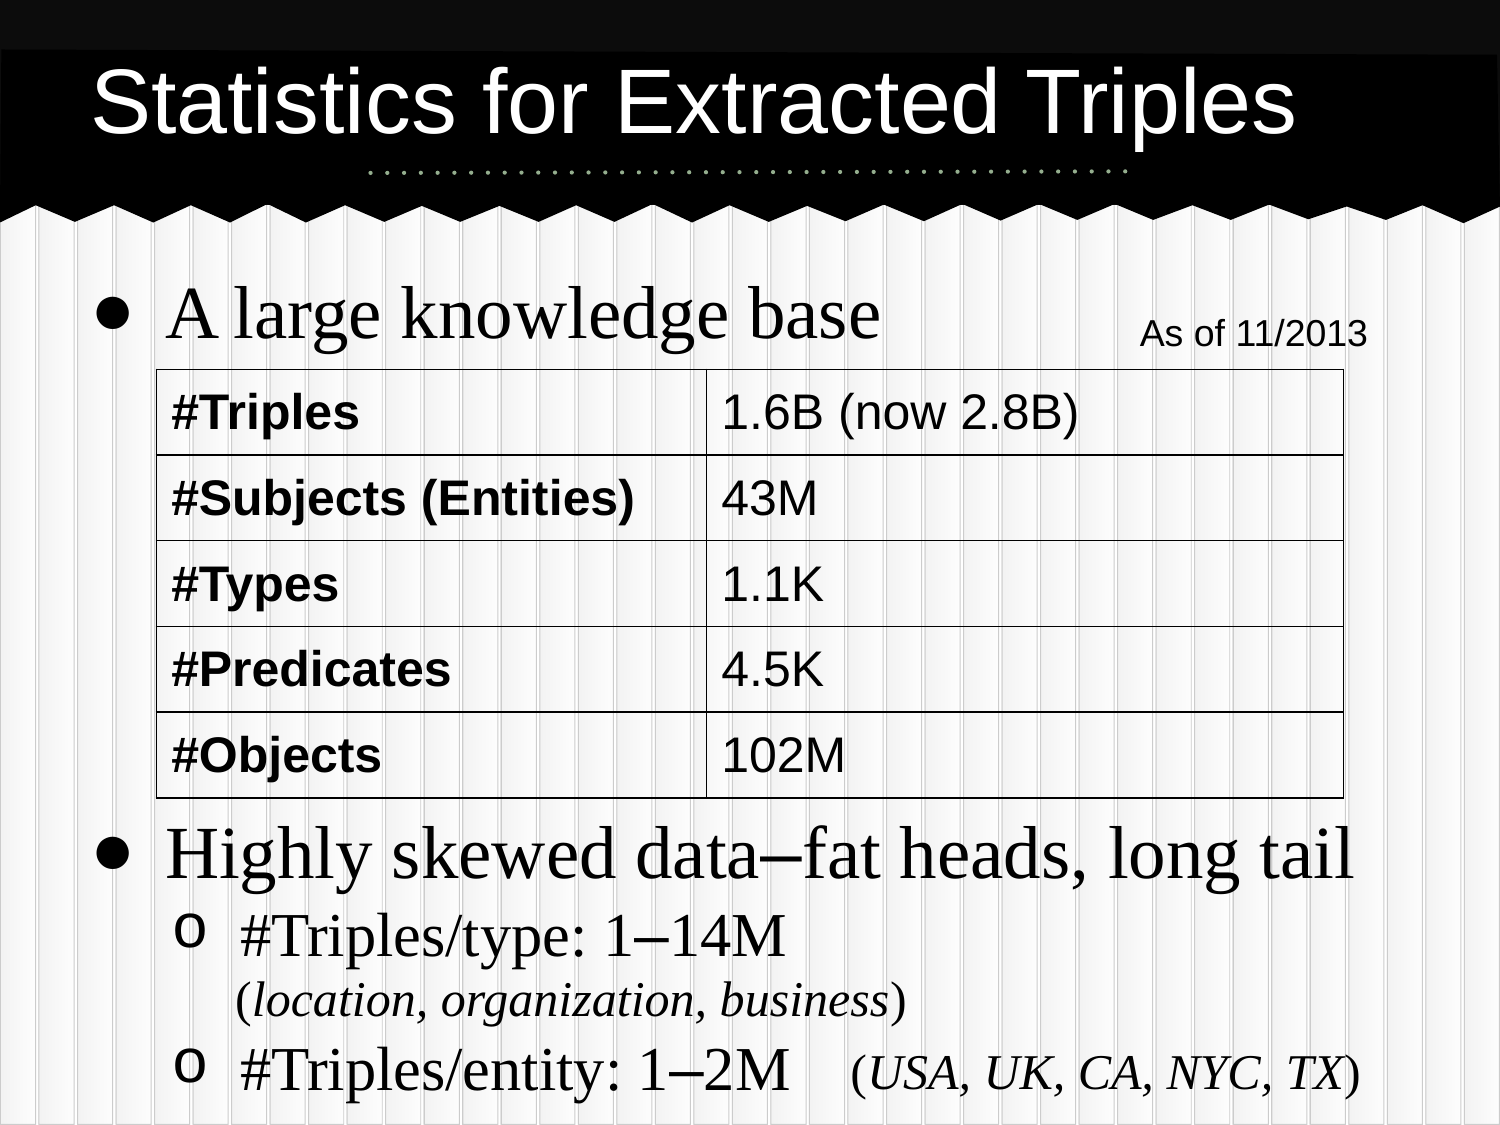

# Statistics for Extracted Triples
A large knowledge base

Highly skewed data–fat heads, long tail
#Triples/type: 1–14M

#Triples/entity: 1–2M
As of 11/2013
| #Triples | 1.6B (now 2.8B) |  |  |  |
| --- | --- | --- | --- | --- |
| #Subjects (Entities) | 43M |  |  |  |
| #Types | 1.1K |  |  |  |
| #Predicates | 4.5K |  |  |  |
| #Objects | 102M |  |  |  |
(location, organization, business)

 (USA, UK, CA, NYC, TX)